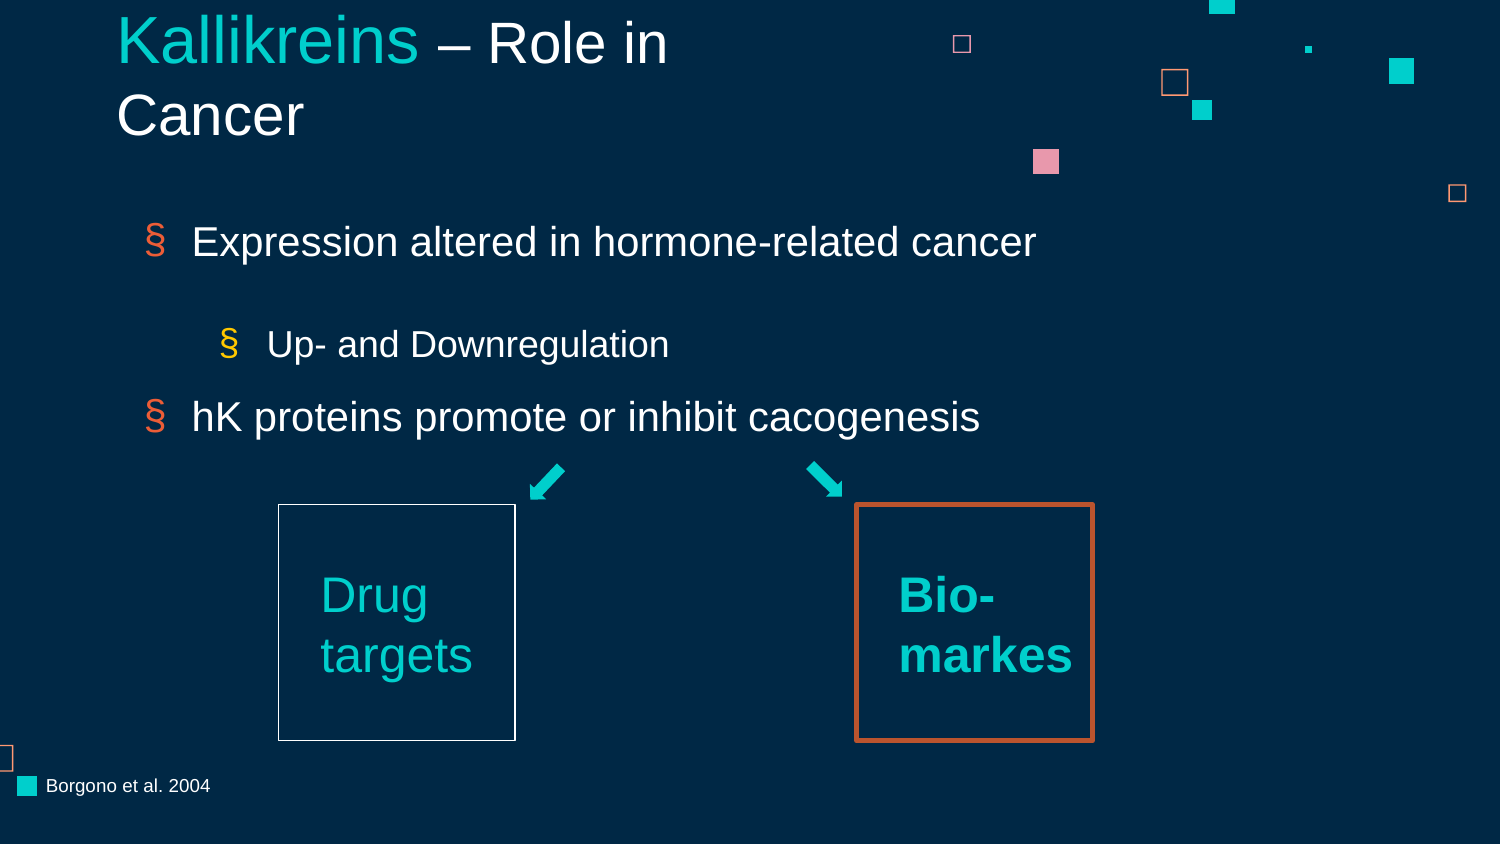

# Kallikreins – Role in Cancer
Expression altered in hormone-related cancer
Up- and Downregulation
hK proteins promote or inhibit cacogenesis

Drug targets
Bio-markes
Borgono et al. 2004